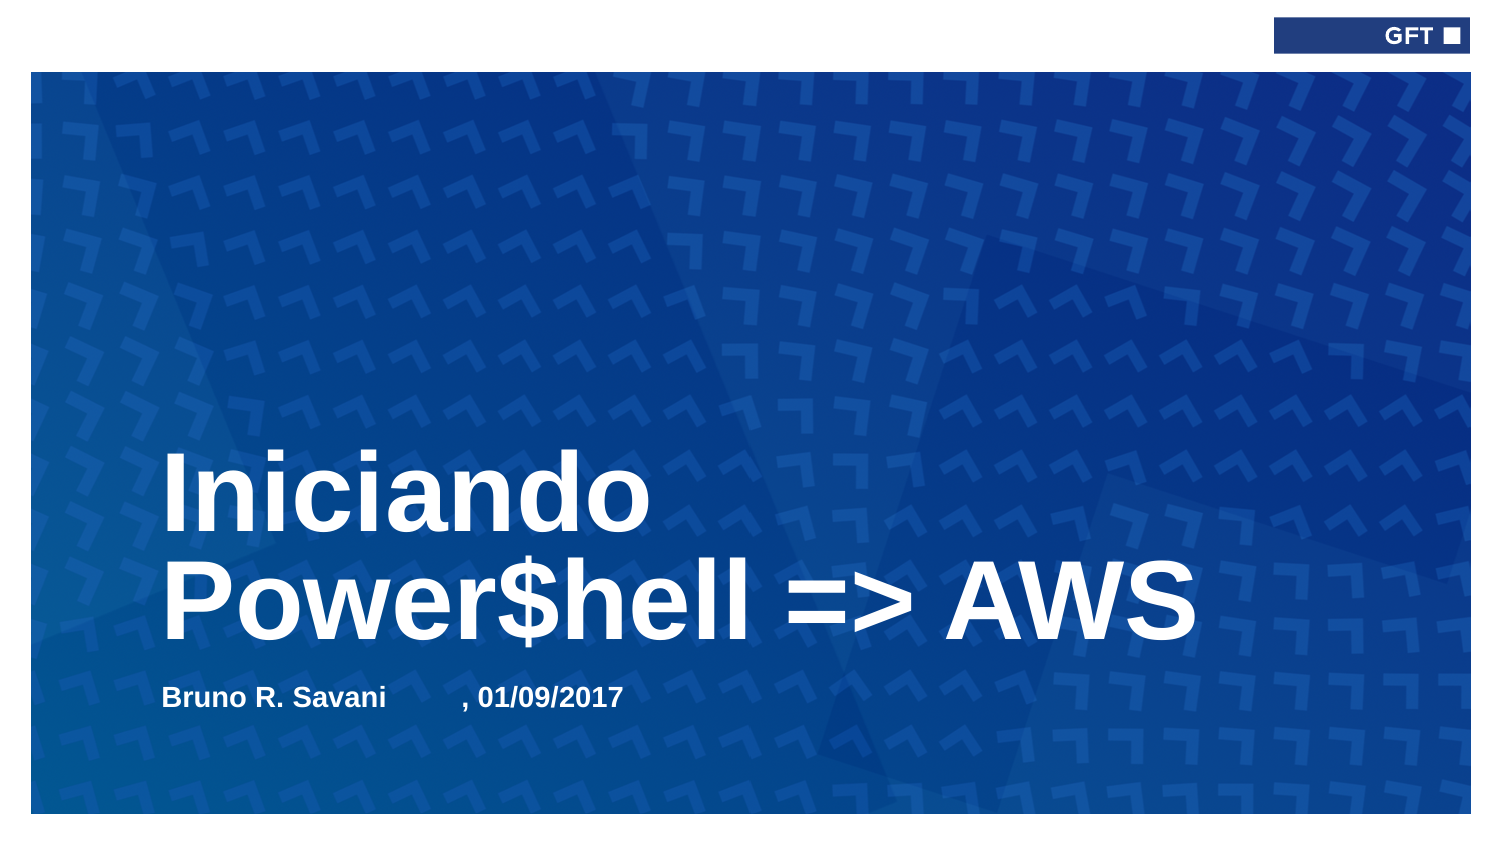

# Iniciando Power$hell => AWS
Bruno R. Savani	, 01/09/2017